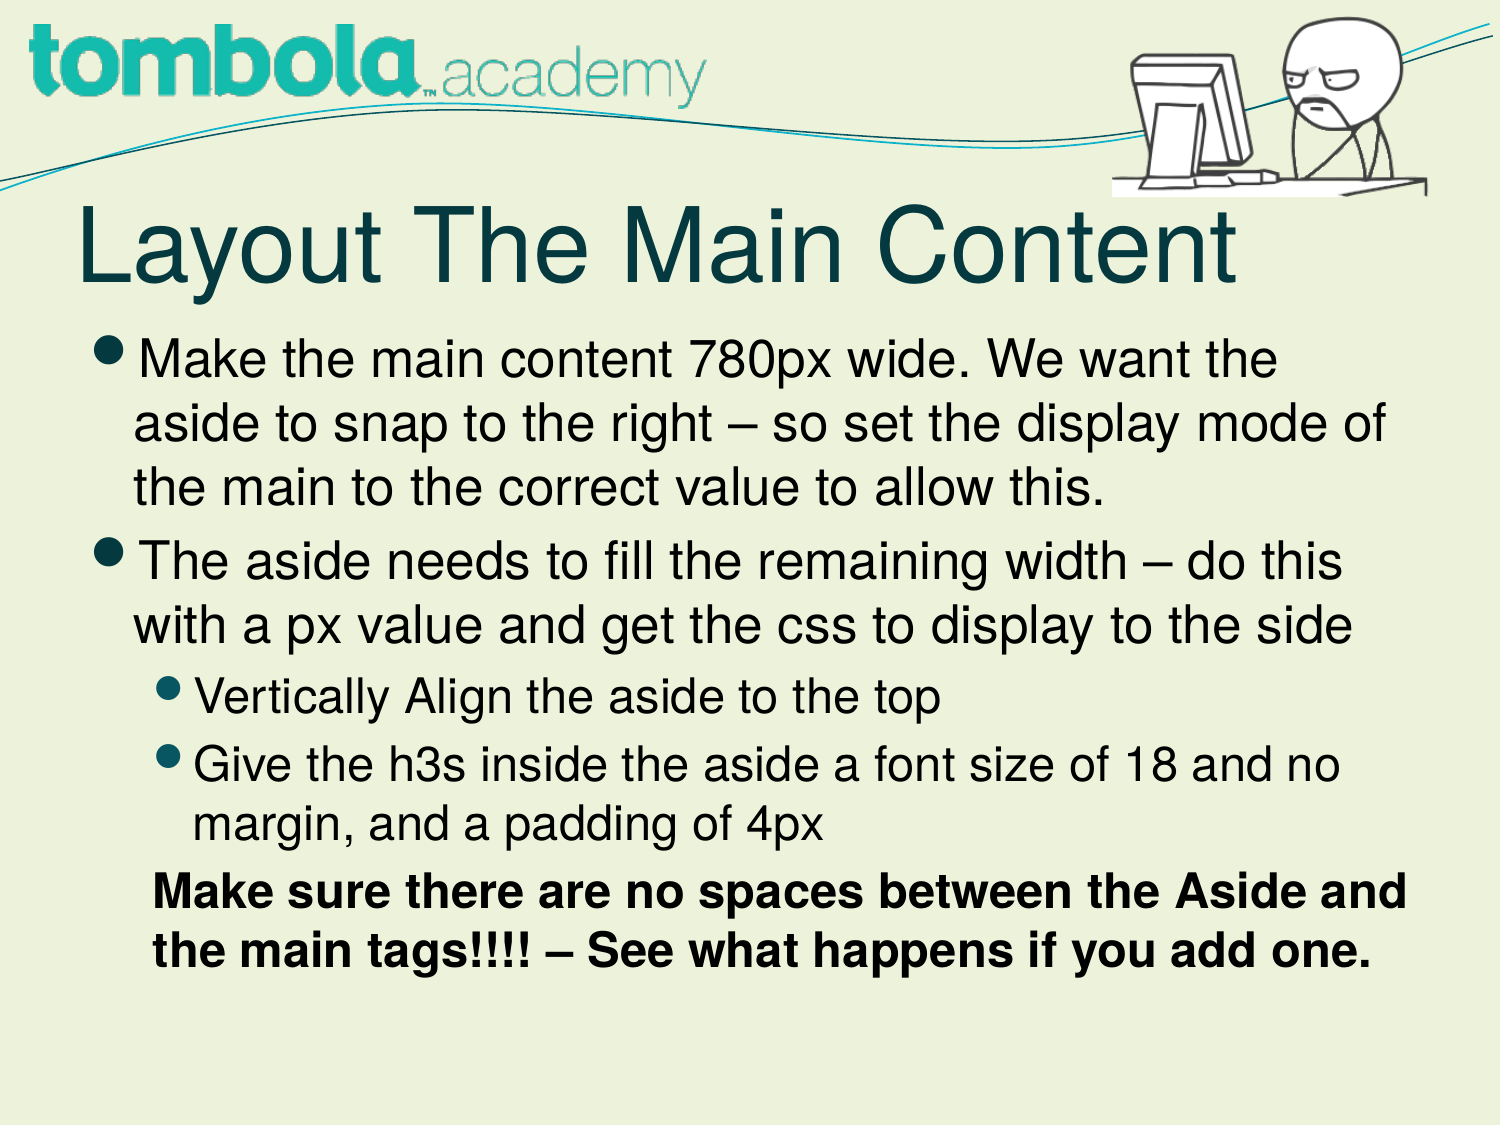

# Layout The Main Content
Make the main content 780px wide. We want the aside to snap to the right – so set the display mode of the main to the correct value to allow this.
The aside needs to fill the remaining width – do this with a px value and get the css to display to the side
Vertically Align the aside to the top
Give the h3s inside the aside a font size of 18 and no margin, and a padding of 4px
Make sure there are no spaces between the Aside and the main tags!!!! – See what happens if you add one.